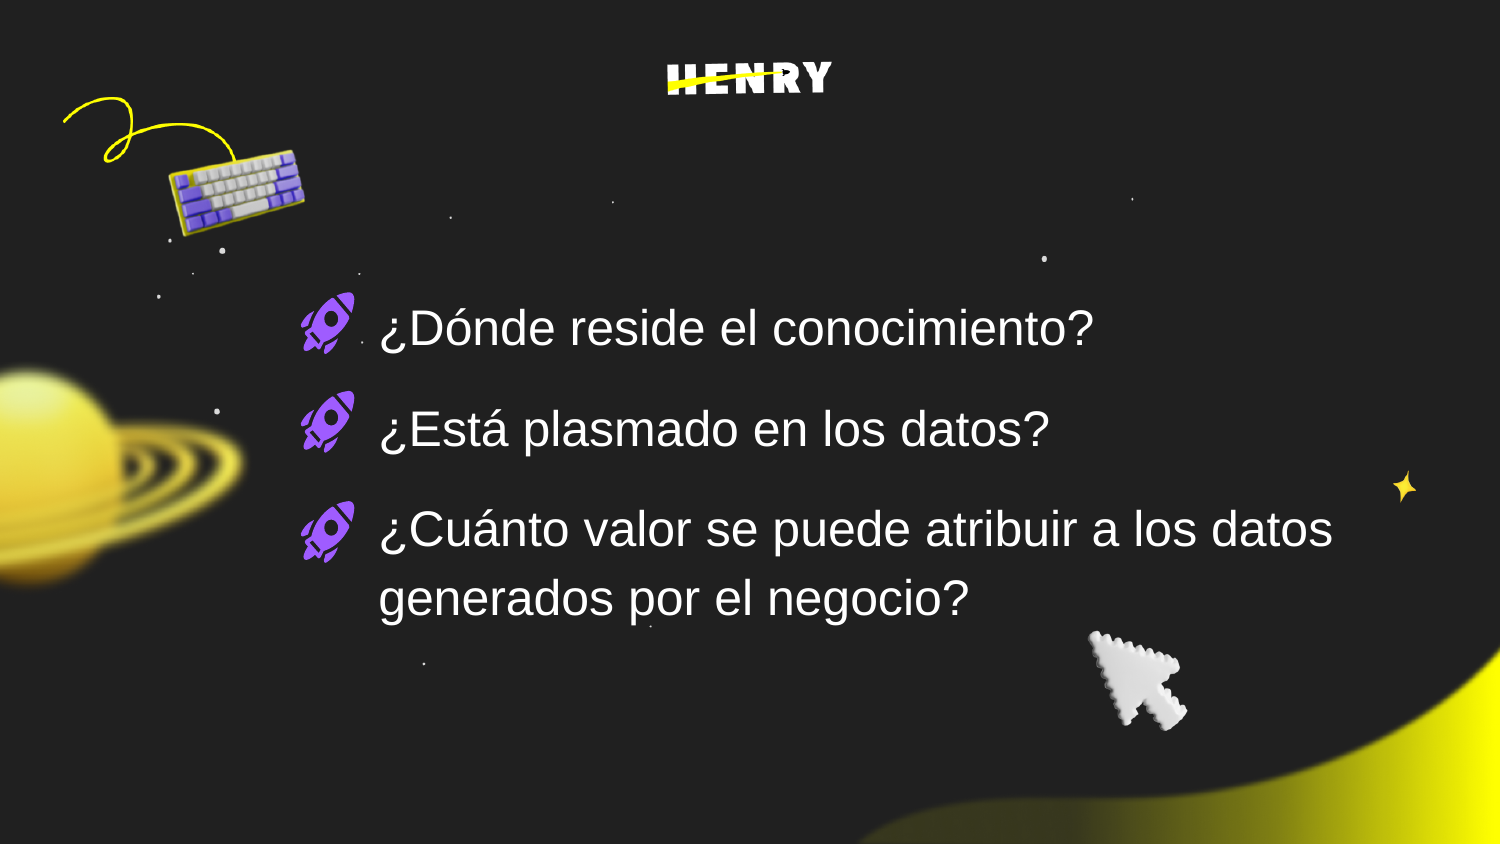

¿Dónde reside el conocimiento?
¿Está plasmado en los datos?
¿Cuánto valor se puede atribuir a los datos generados por el negocio?